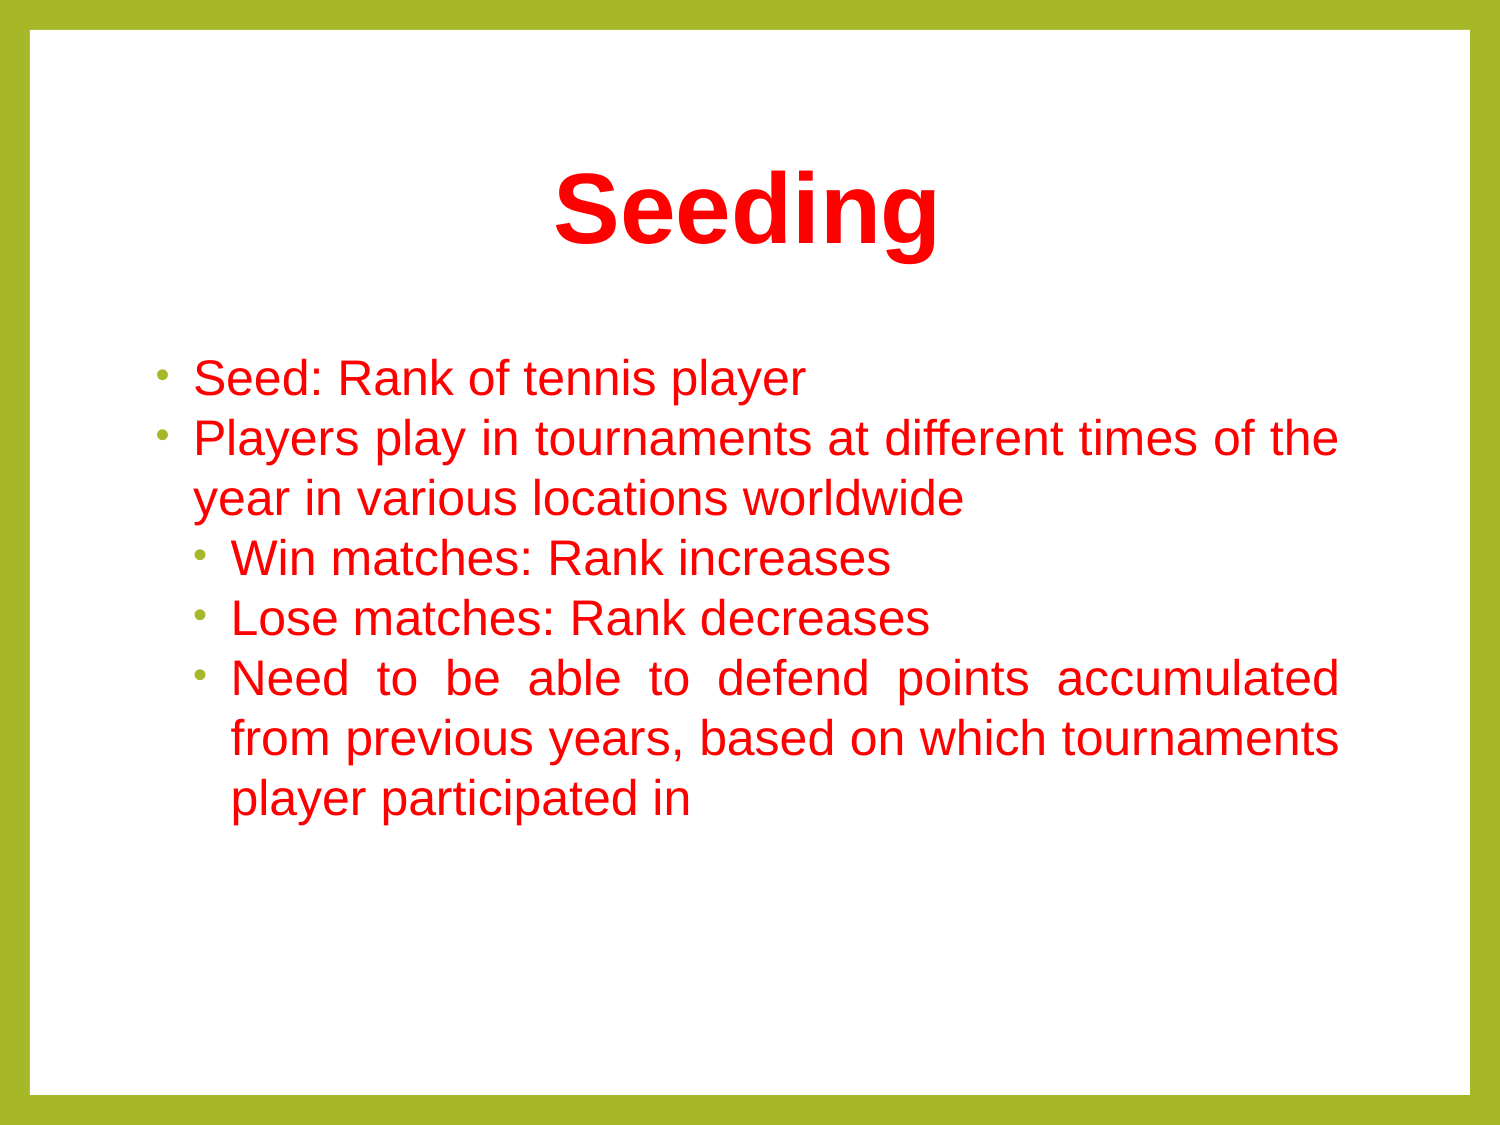

# Seeding
Seed: Rank of tennis player
Players play in tournaments at different times of the year in various locations worldwide
Win matches: Rank increases
Lose matches: Rank decreases
Need to be able to defend points accumulated from previous years, based on which tournaments player participated in